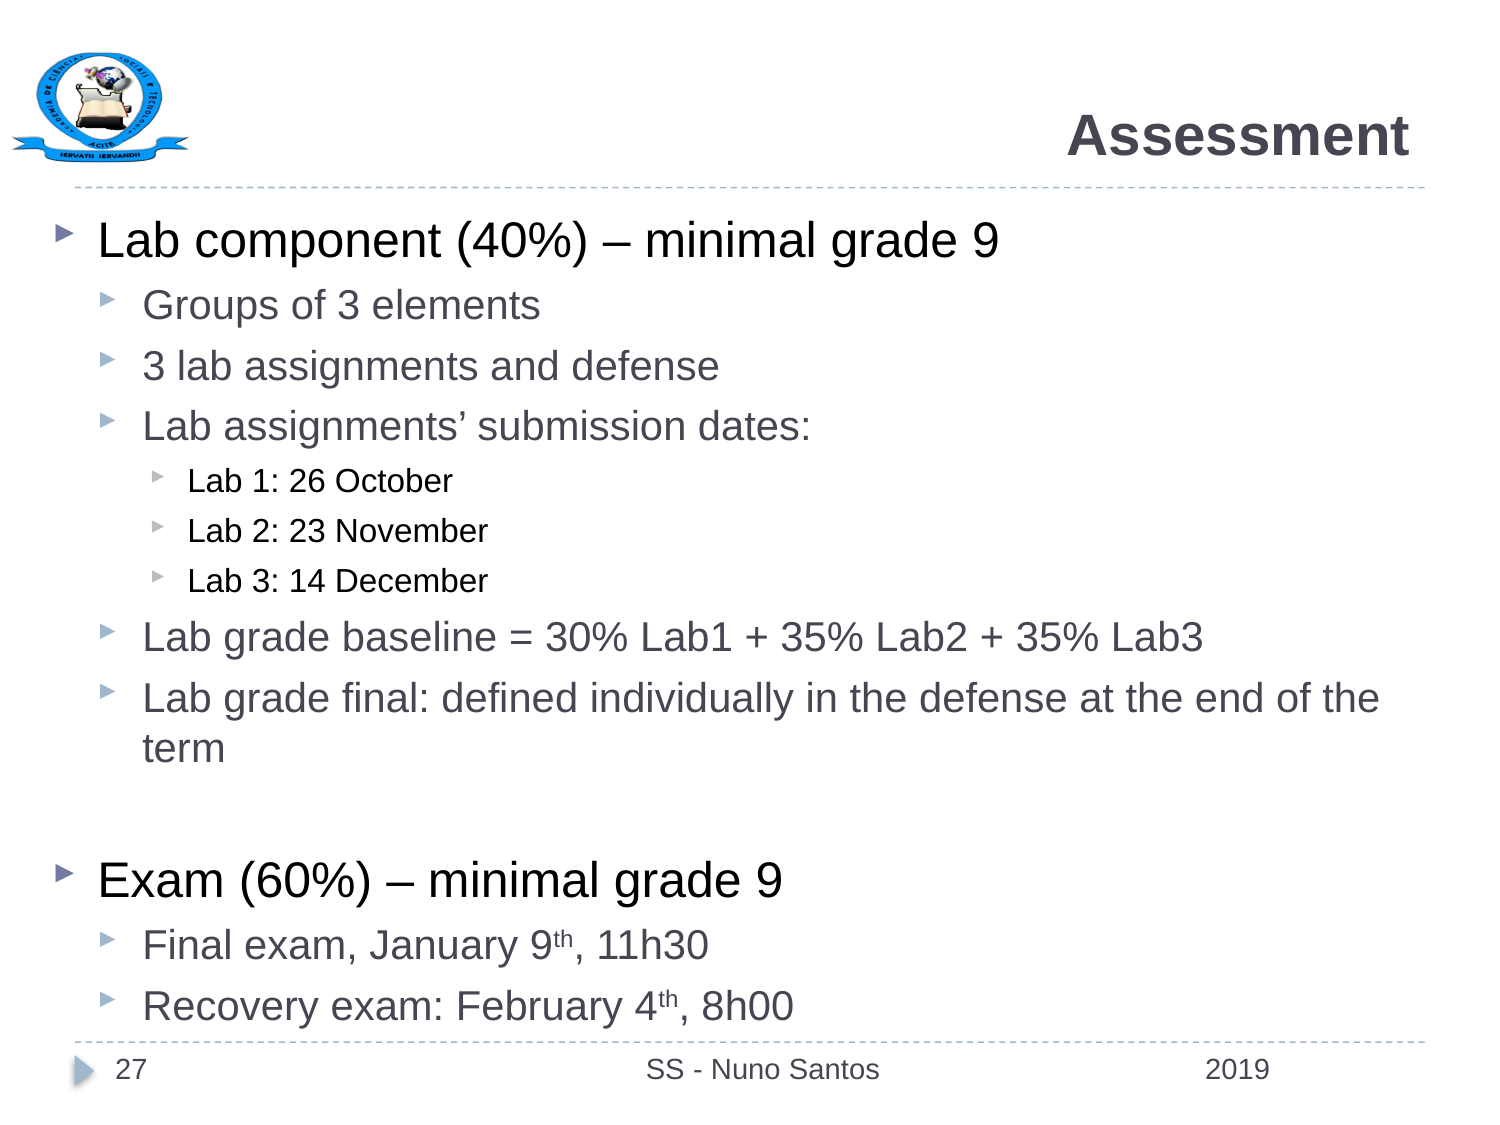

# Assessment
Lab component (40%) – minimal grade 9
Groups of 3 elements
3 lab assignments and defense
Lab assignments’ submission dates:
Lab 1: 26 October
Lab 2: 23 November
Lab 3: 14 December
Lab grade baseline = 30% Lab1 + 35% Lab2 + 35% Lab3
Lab grade final: defined individually in the defense at the end of the term

Exam (60%) – minimal grade 9
Final exam, January 9th, 11h30
Recovery exam: February 4th, 8h00
27
SS - Nuno Santos
2019